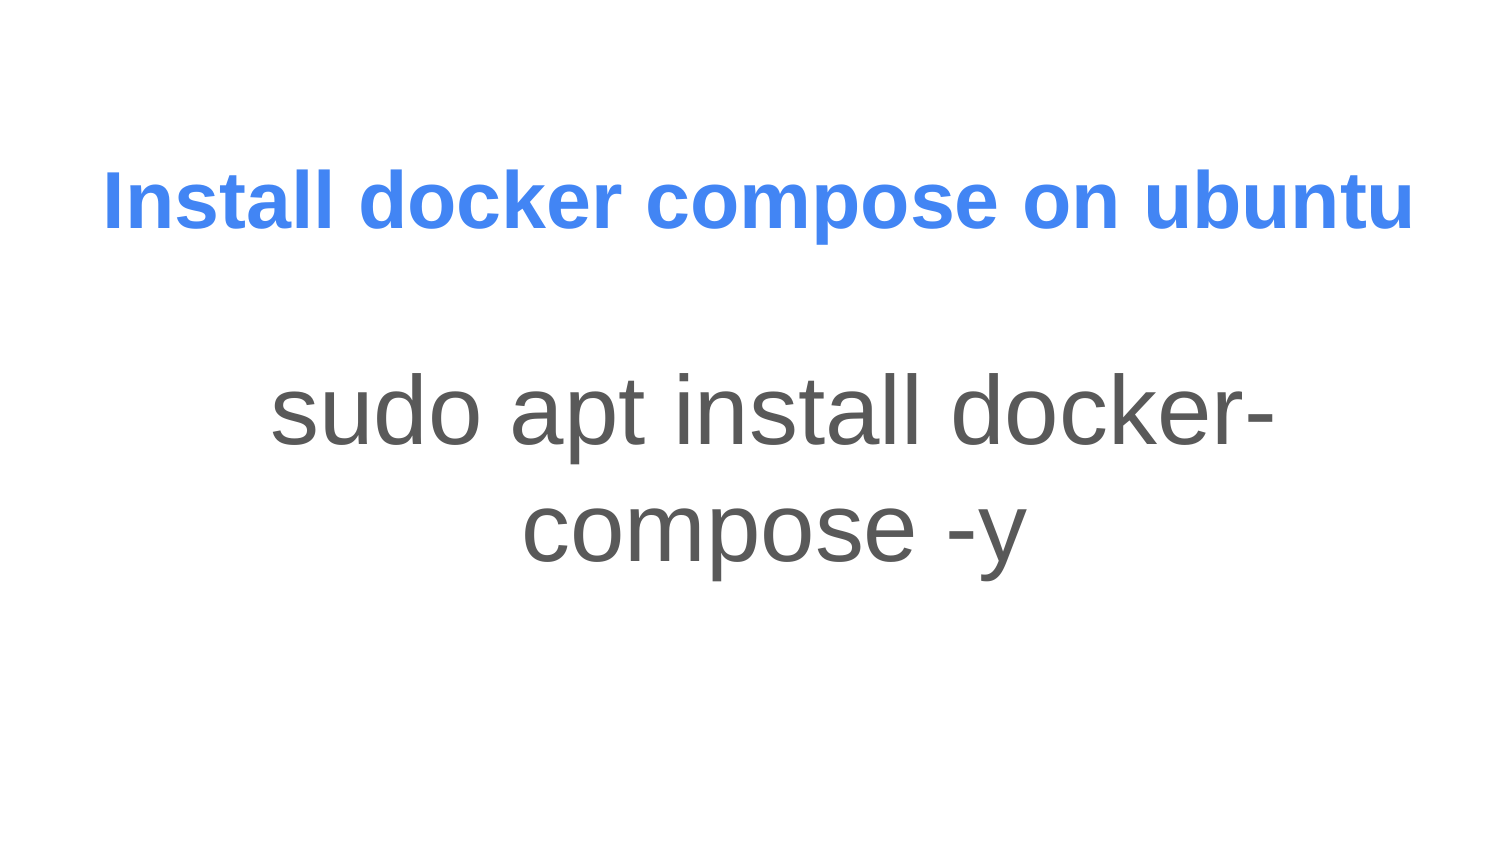

# Install docker compose on ubuntu
sudo apt install docker-compose -y